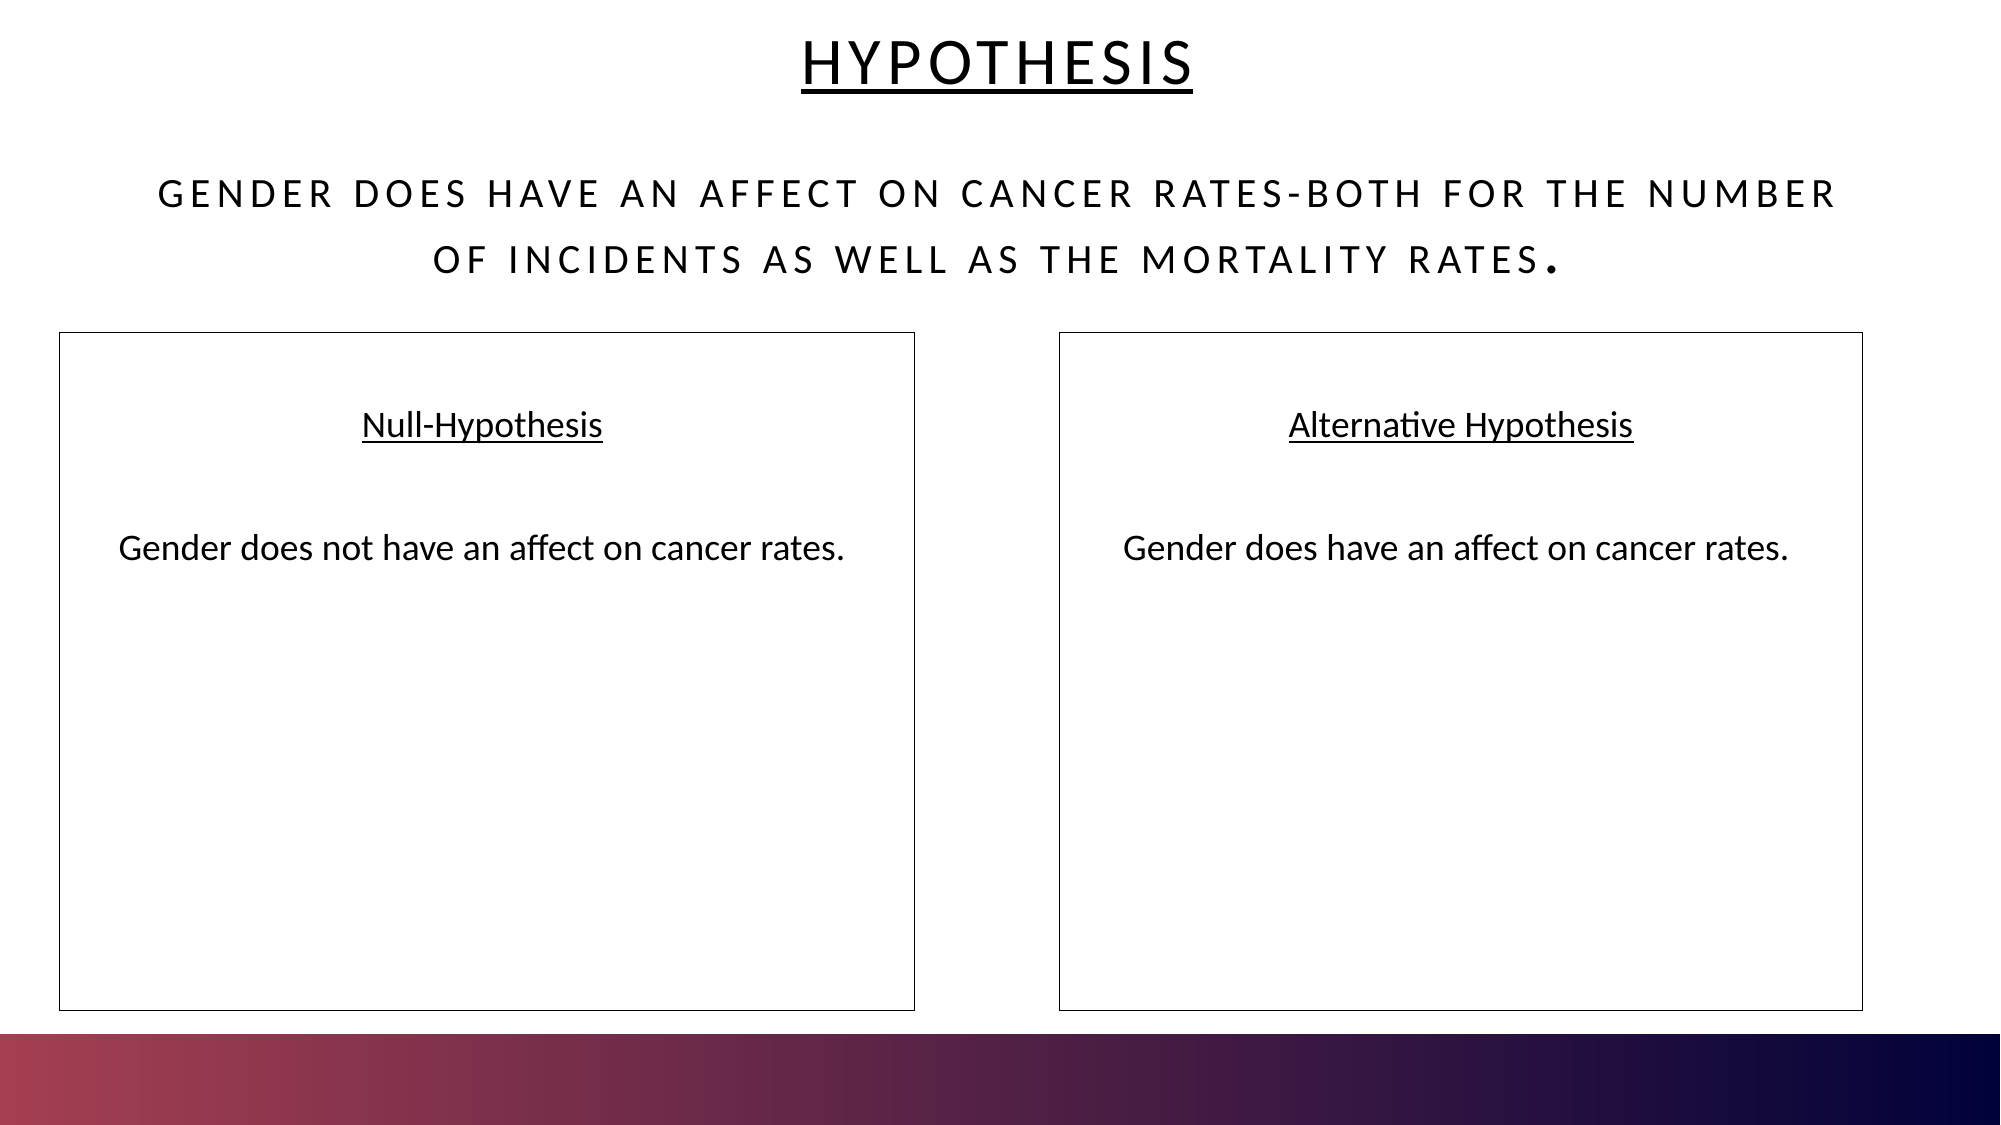

# Hypothesis Gender does have an affect on cancer rates-both for the number of incidents as well as the mortality rates.

Null-Hypothesis

Gender does not have an affect on cancer rates.

Alternative Hypothesis

Gender does have an affect on cancer rates.